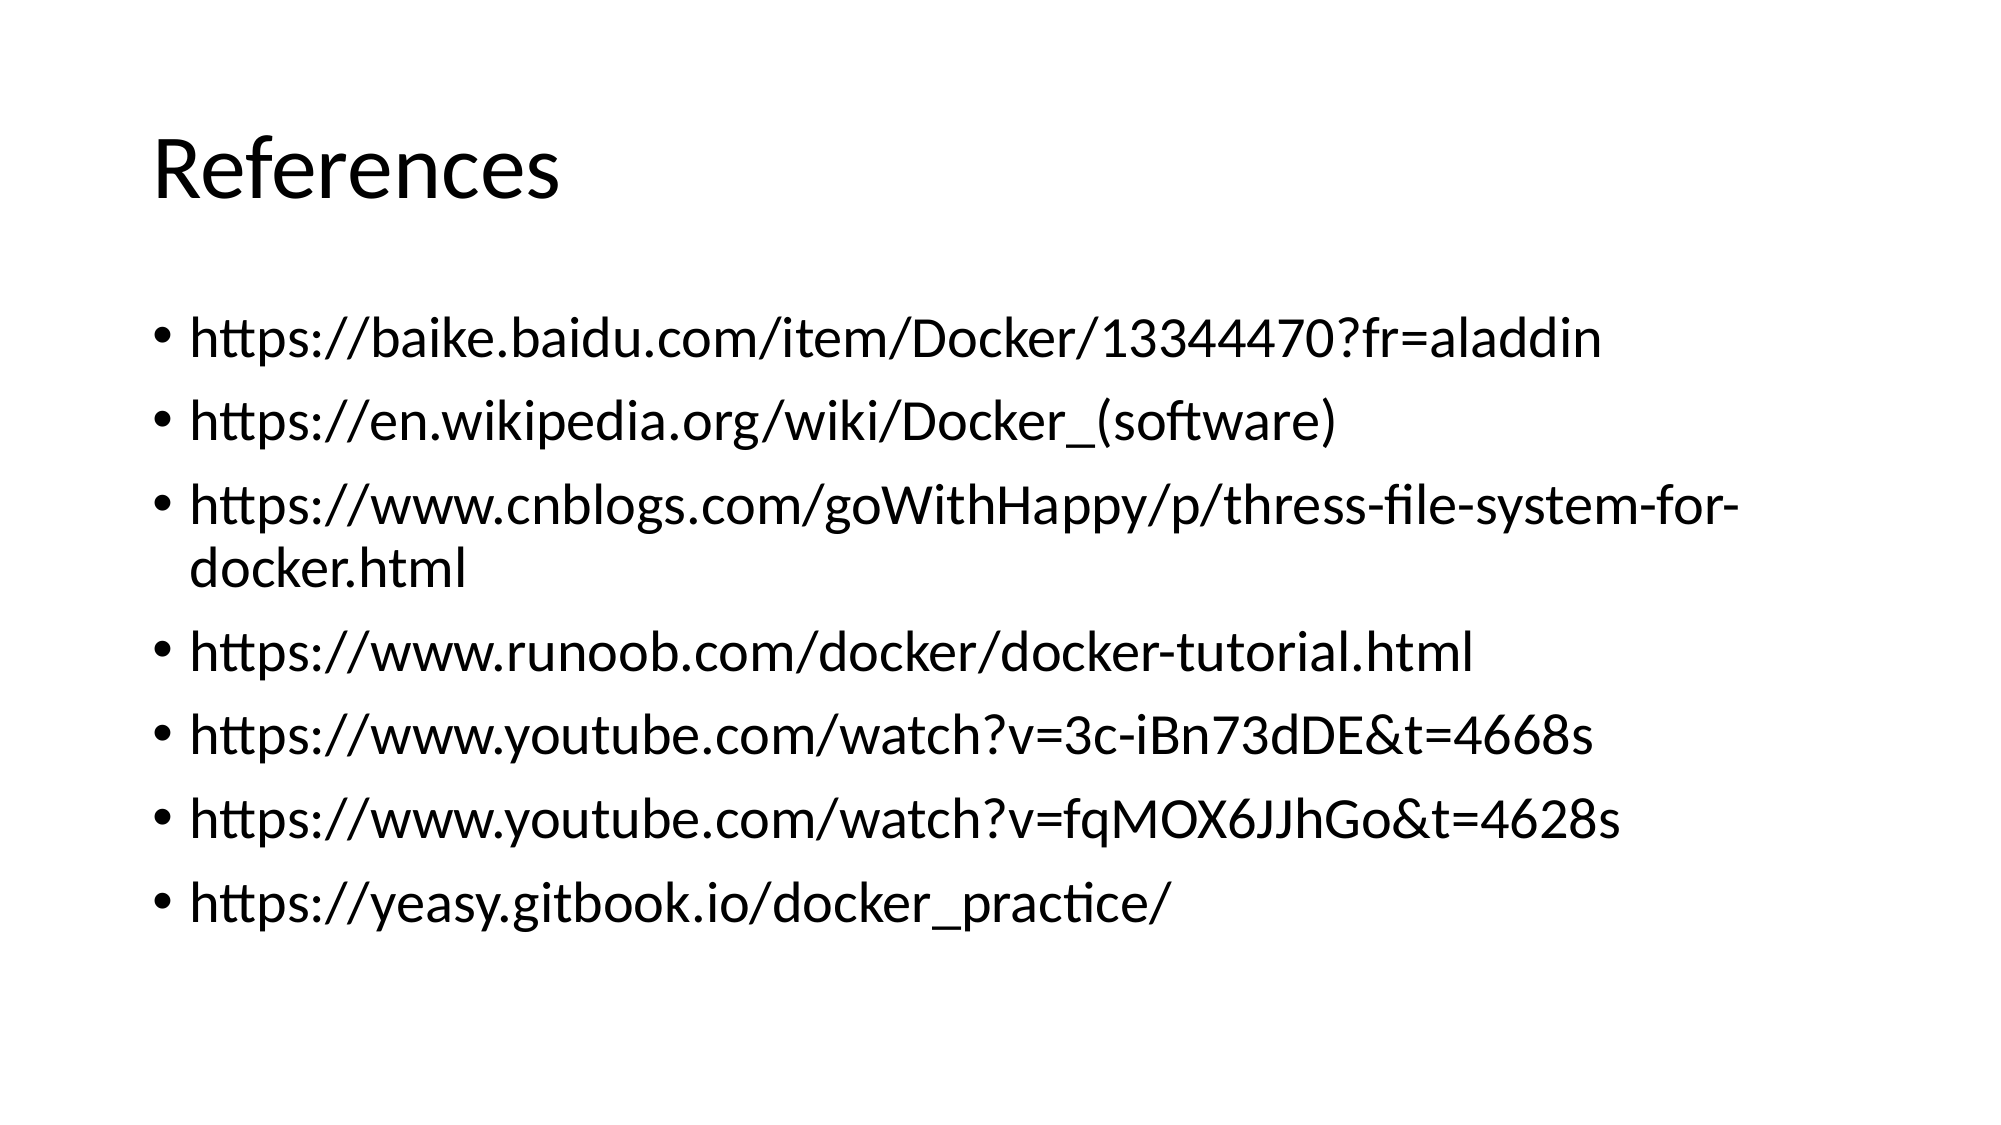

# References
https://baike.baidu.com/item/Docker/13344470?fr=aladdin
https://en.wikipedia.org/wiki/Docker_(software)
https://www.cnblogs.com/goWithHappy/p/thress-file-system-for-docker.html
https://www.runoob.com/docker/docker-tutorial.html
https://www.youtube.com/watch?v=3c-iBn73dDE&t=4668s
https://www.youtube.com/watch?v=fqMOX6JJhGo&t=4628s
https://yeasy.gitbook.io/docker_practice/